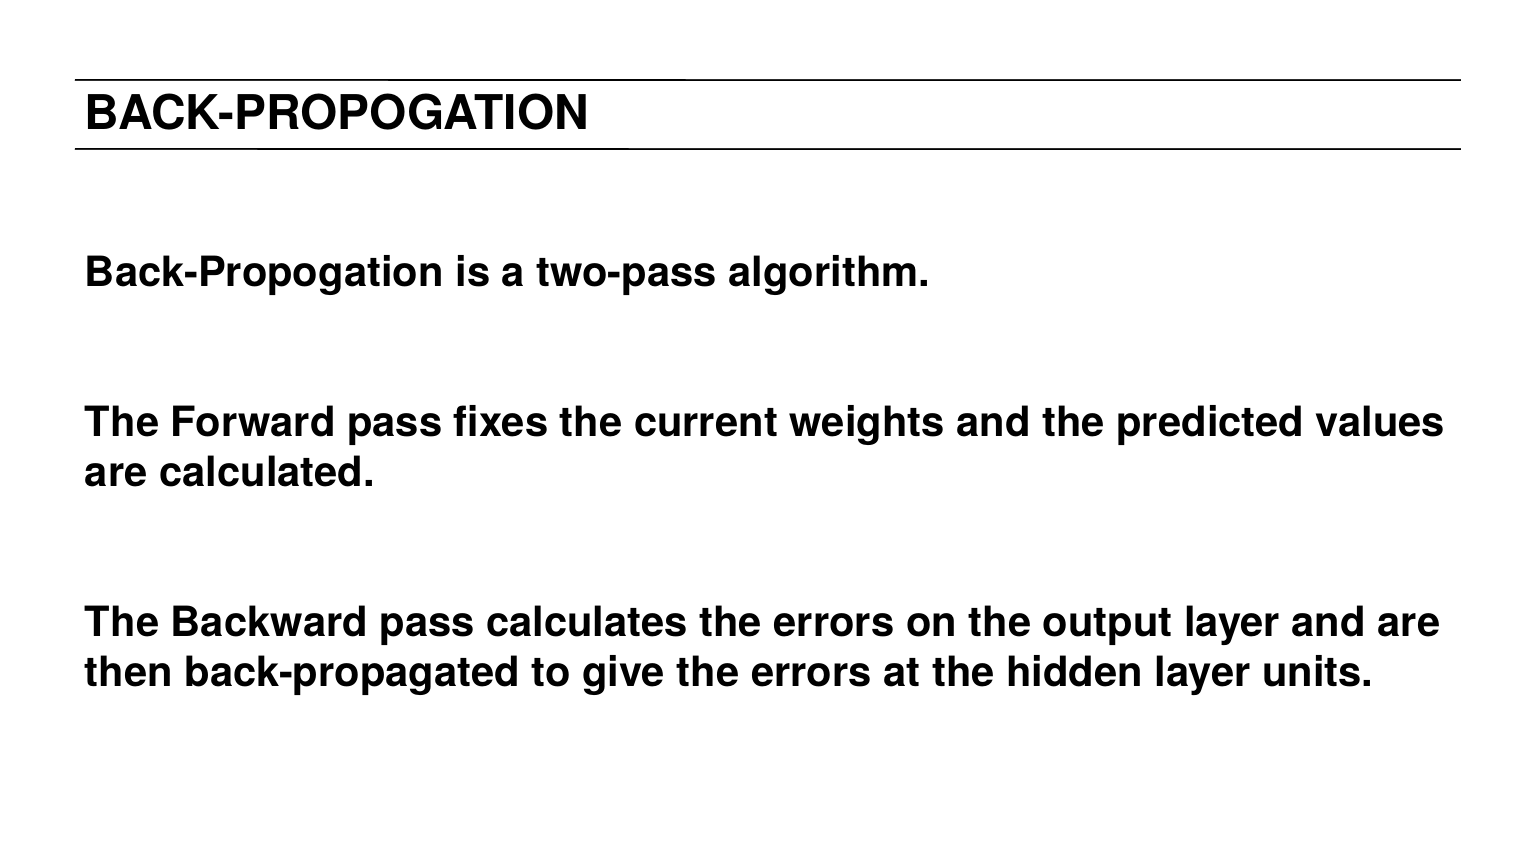

# BACK-PROPOGATION
19

Back-Propogation is a two-pass algorithm.

The Forward pass fixes the current weights and the predicted values are calculated.

The Backward pass calculates the errors on the output layer and are then back-propagated to give the errors at the hidden layer units.